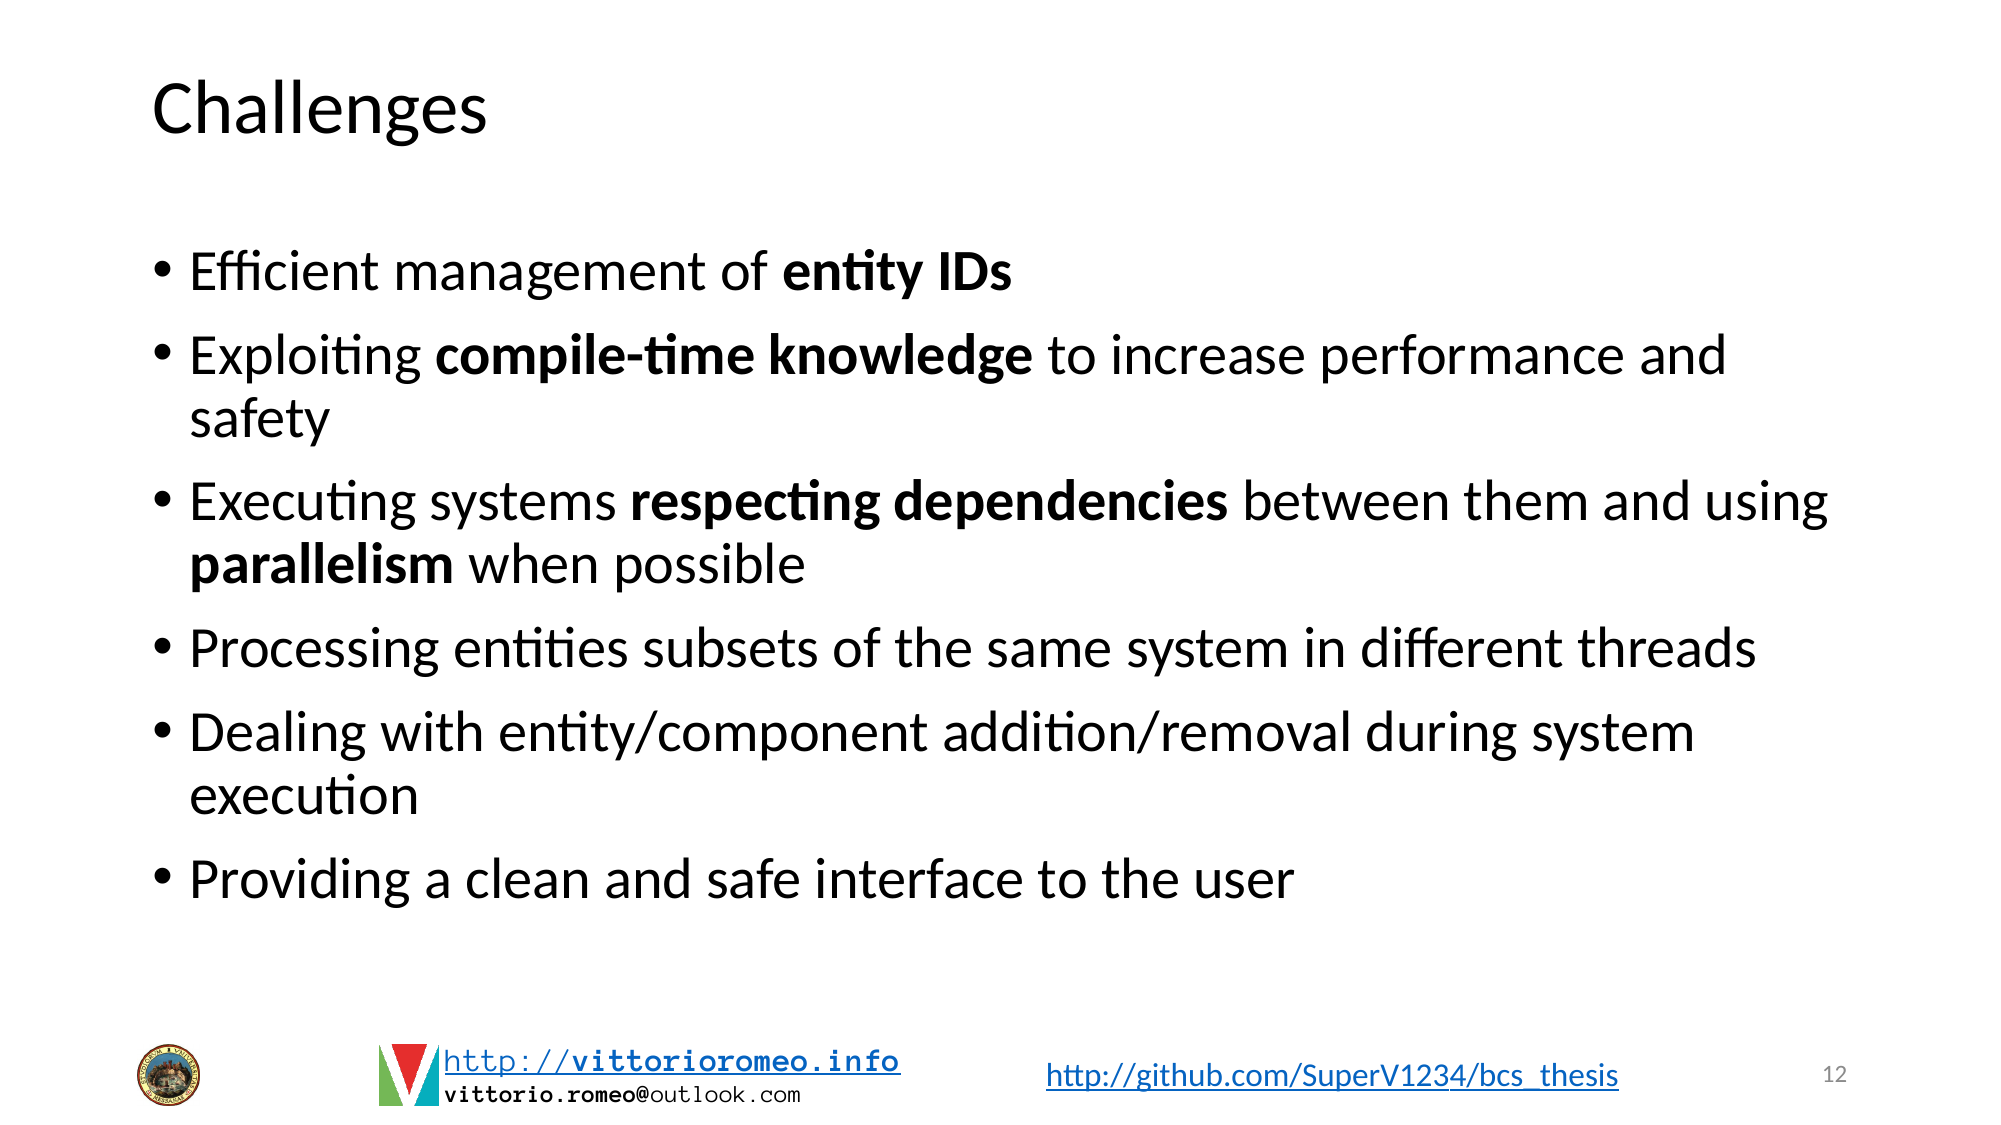

# Challenges
Efficient management of entity IDs
Exploiting compile-time knowledge to increase performance and safety
Executing systems respecting dependencies between them and using parallelism when possible
Processing entities subsets of the same system in different threads
Dealing with entity/component addition/removal during system execution
Providing a clean and safe interface to the user

12